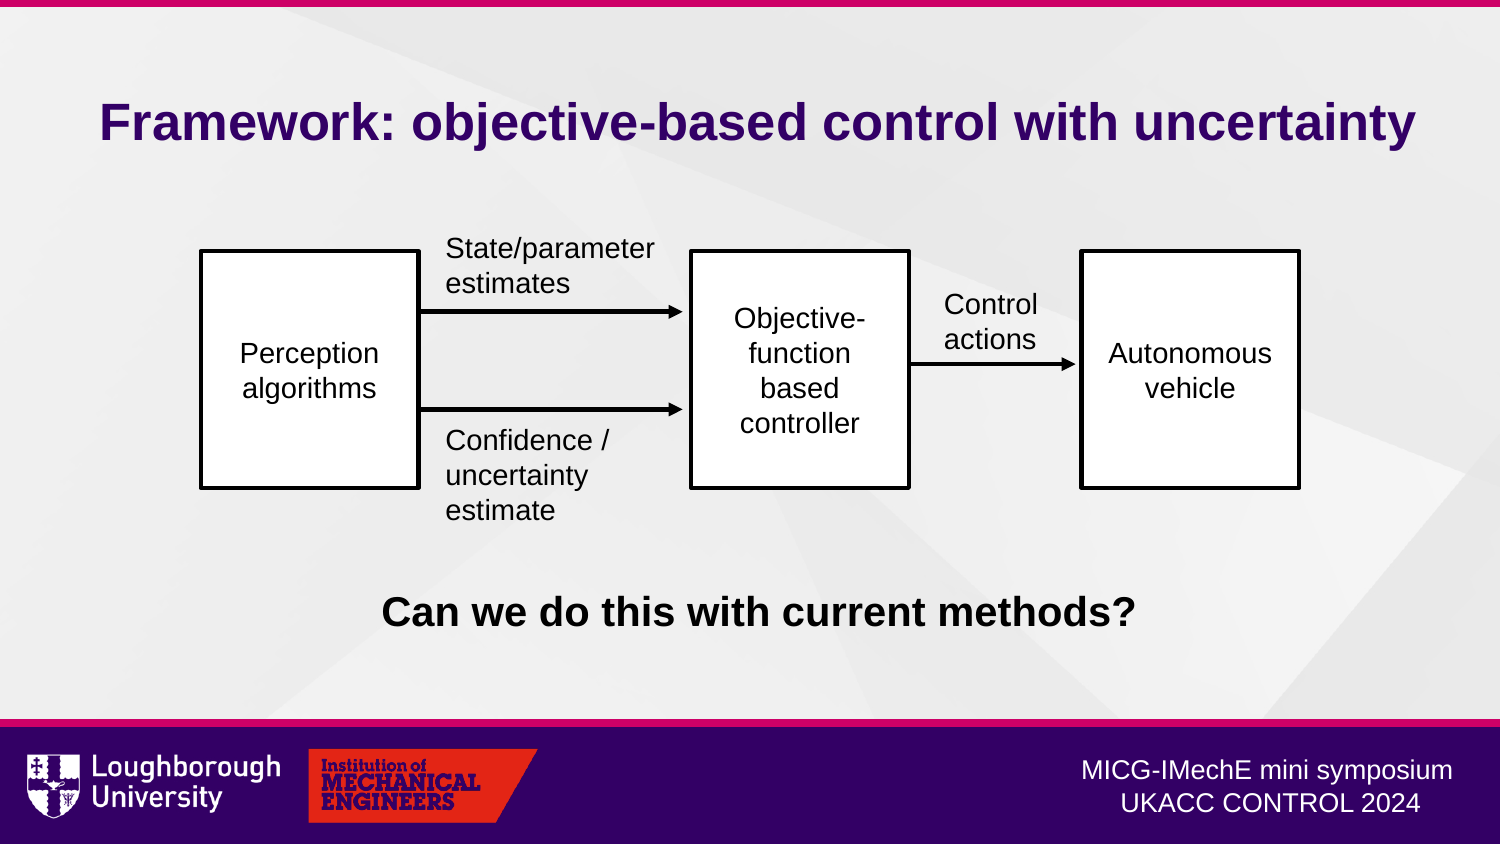

# Framework: objective-based control with uncertainty
State/parameter estimates
Autonomous vehicle
Objective-function based controller
Perception algorithms
Control actions
Confidence / uncertainty estimate
Can we do this with current methods?